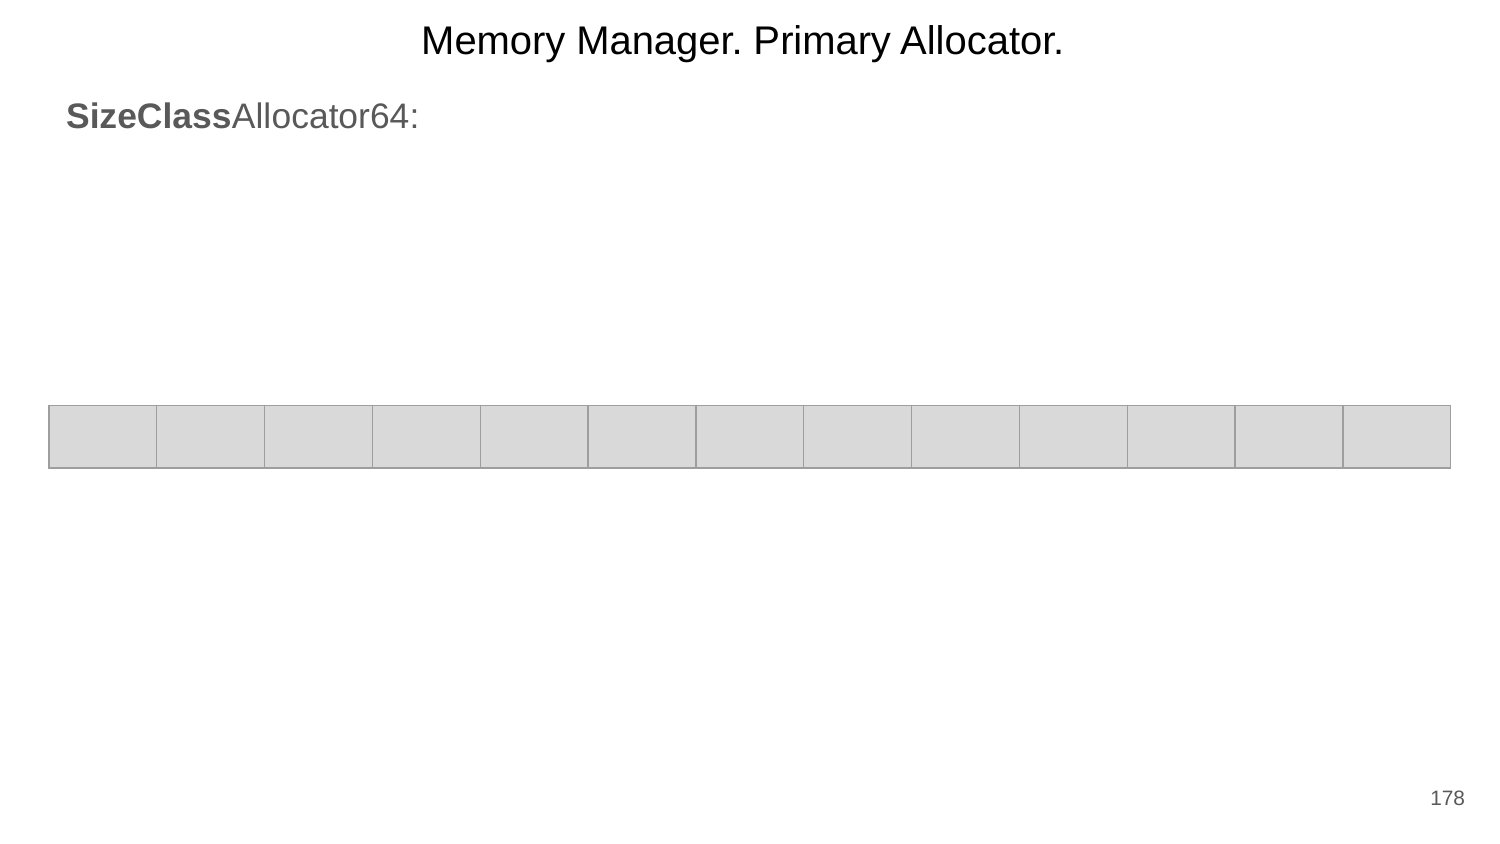

Memory Manager. Primary Allocator.
SizeClassAllocator64:

|  |  |  |  |  |  |  |  |  |  |  |  |  |
| --- | --- | --- | --- | --- | --- | --- | --- | --- | --- | --- | --- | --- |
178